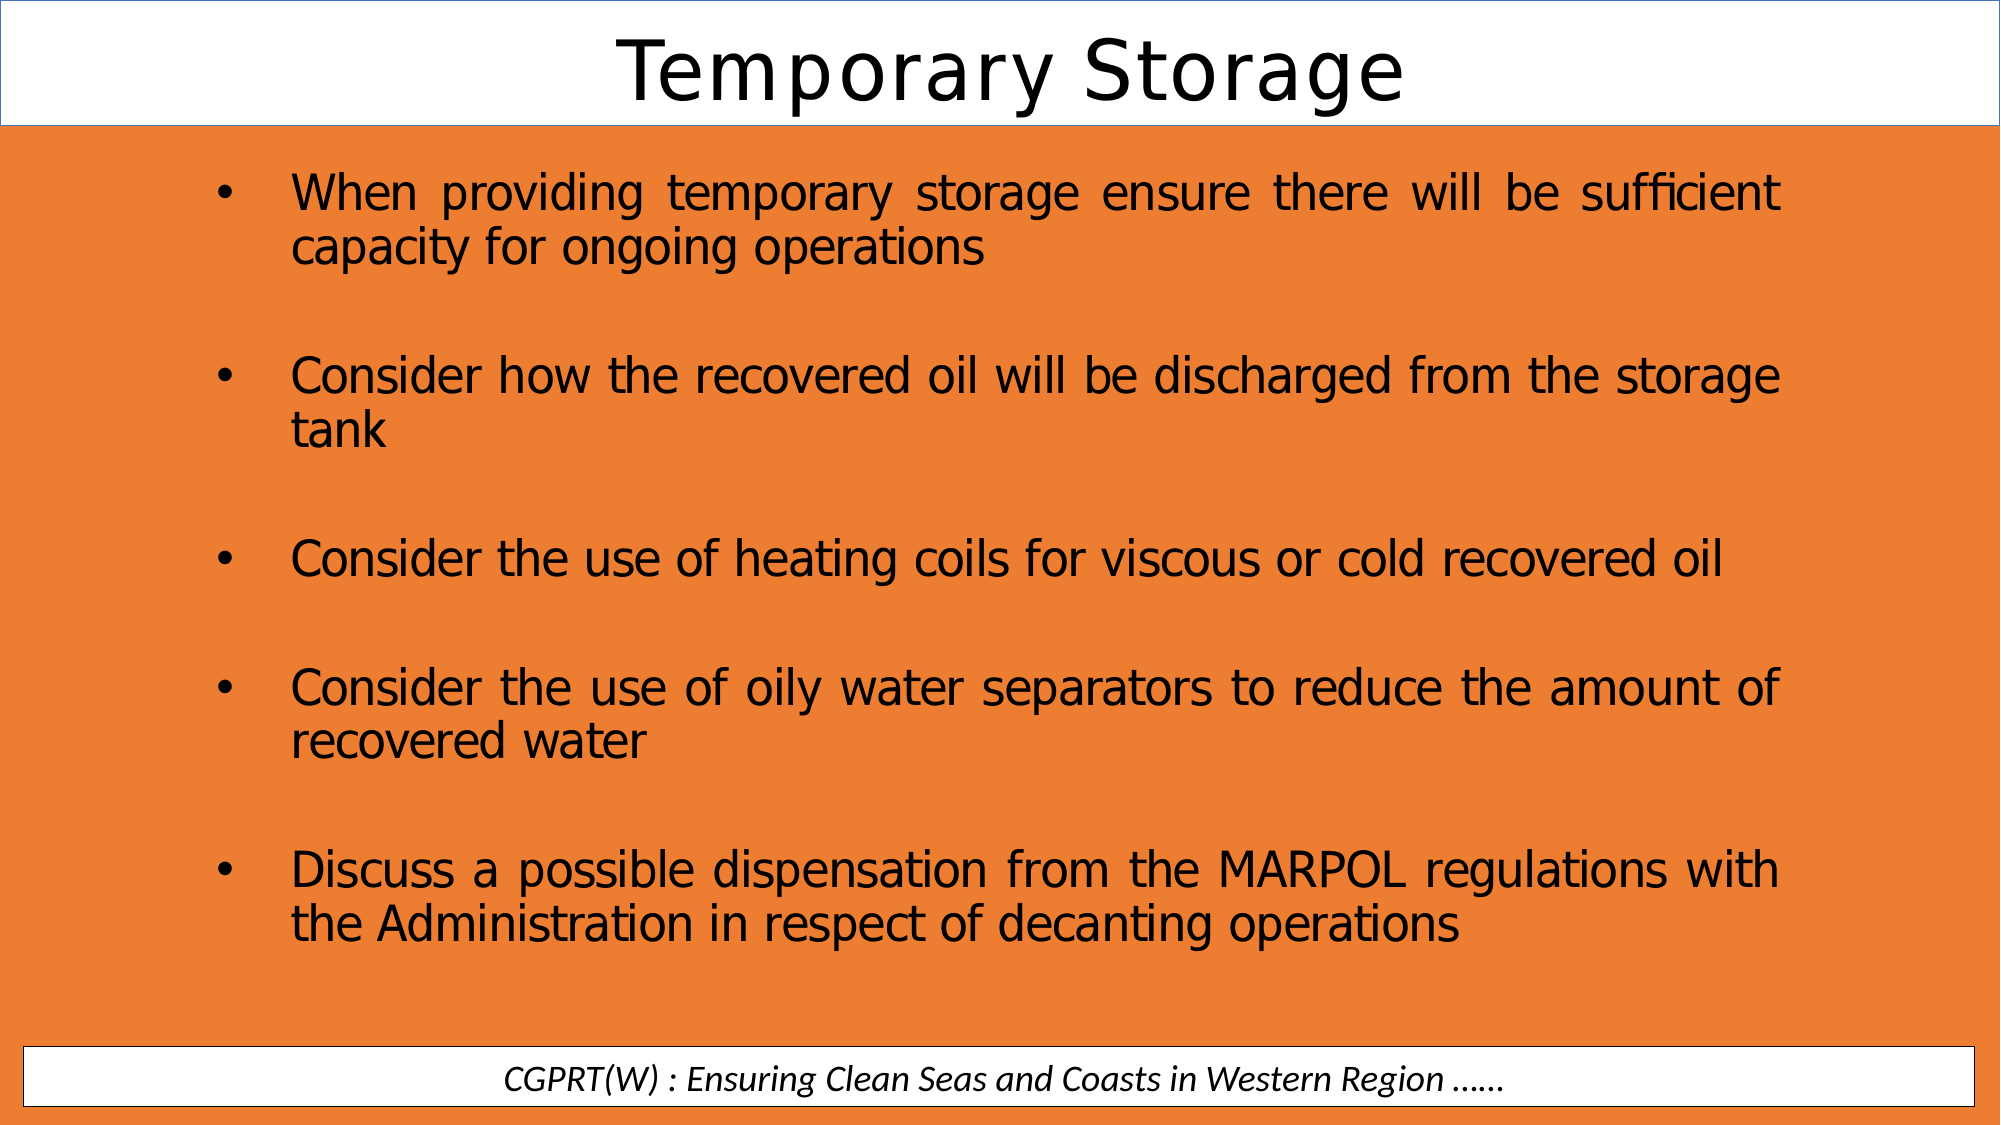

Temporary Storage
When providing temporary storage ensure there will be sufficient capacity for ongoing operations

Consider how the recovered oil will be discharged from the storage tank

Consider the use of heating coils for viscous or cold recovered oil

Consider the use of oily water separators to reduce the amount of recovered water

Discuss a possible dispensation from the MARPOL regulations with the Administration in respect of decanting operations

 CGPRT(W) : Ensuring Clean Seas and Coasts in Western Region ……